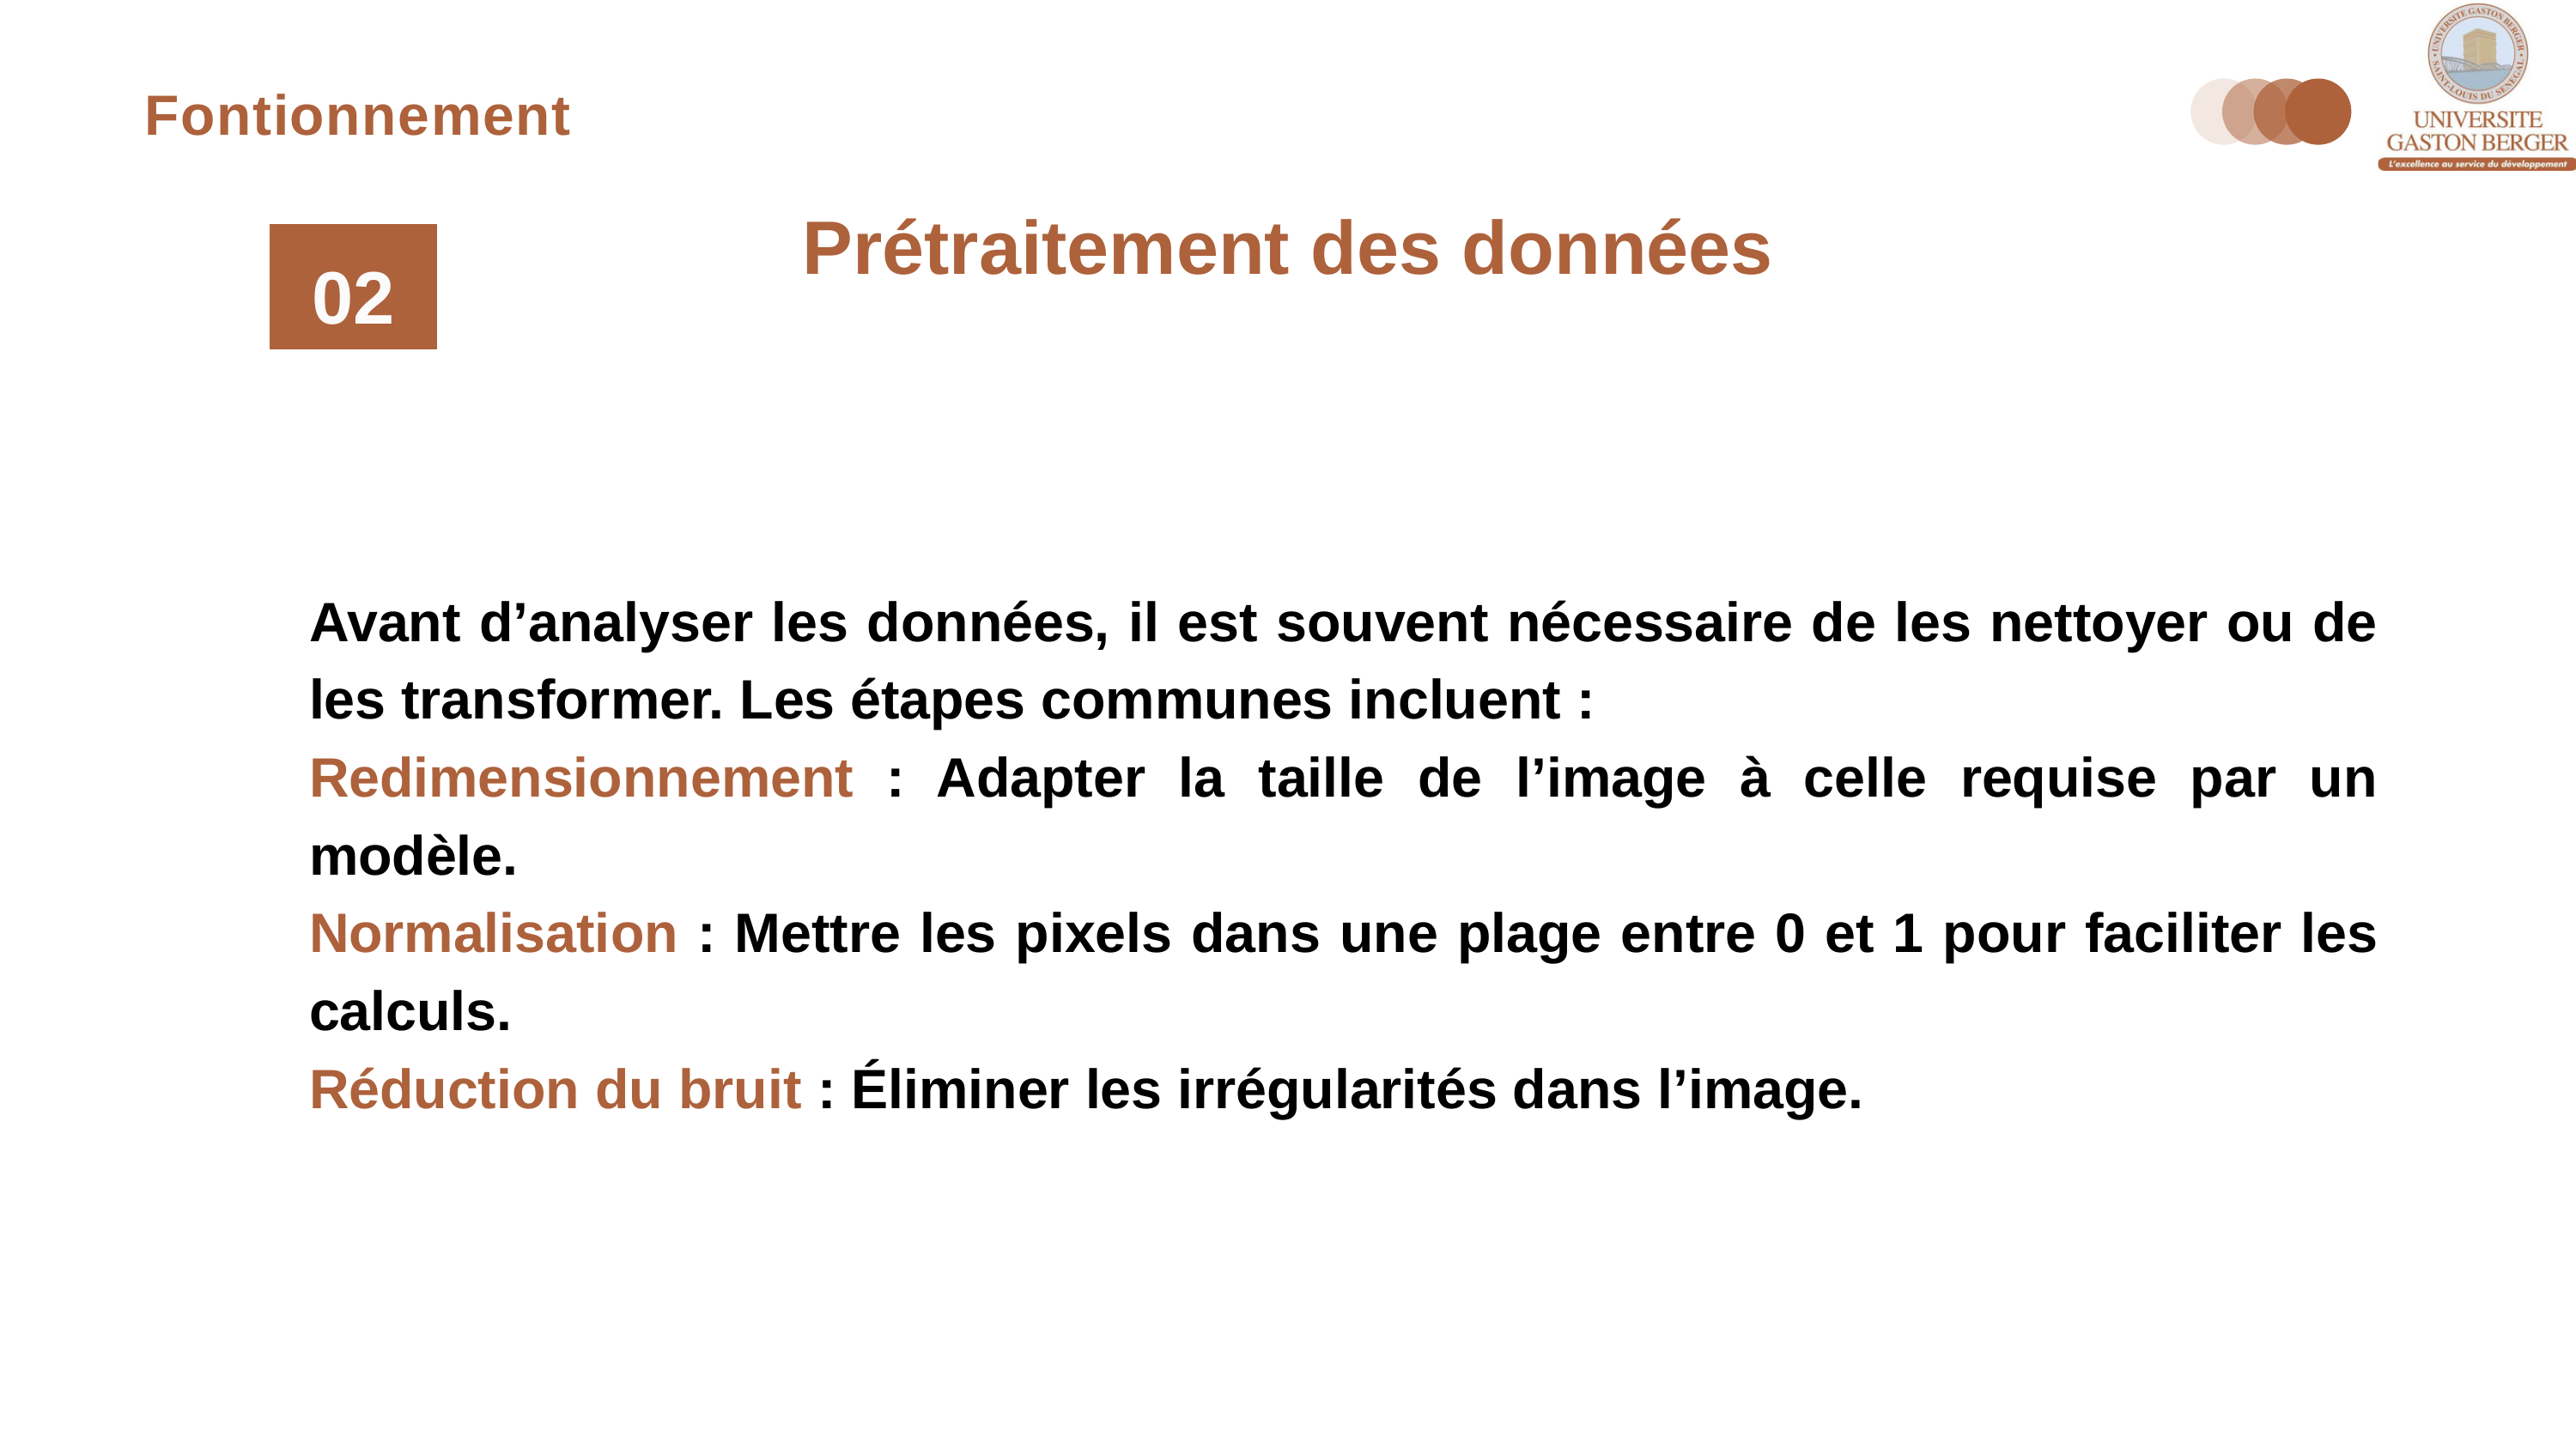

Fontionnement

02
Prétraitement des données
Avant d’analyser les données, il est souvent nécessaire de les nettoyer ou de les transformer. Les étapes communes incluent :
Redimensionnement : Adapter la taille de l’image à celle requise par un modèle.
Normalisation : Mettre les pixels dans une plage entre 0 et 1 pour faciliter les calculs.
Réduction du bruit : Éliminer les irrégularités dans l’image.